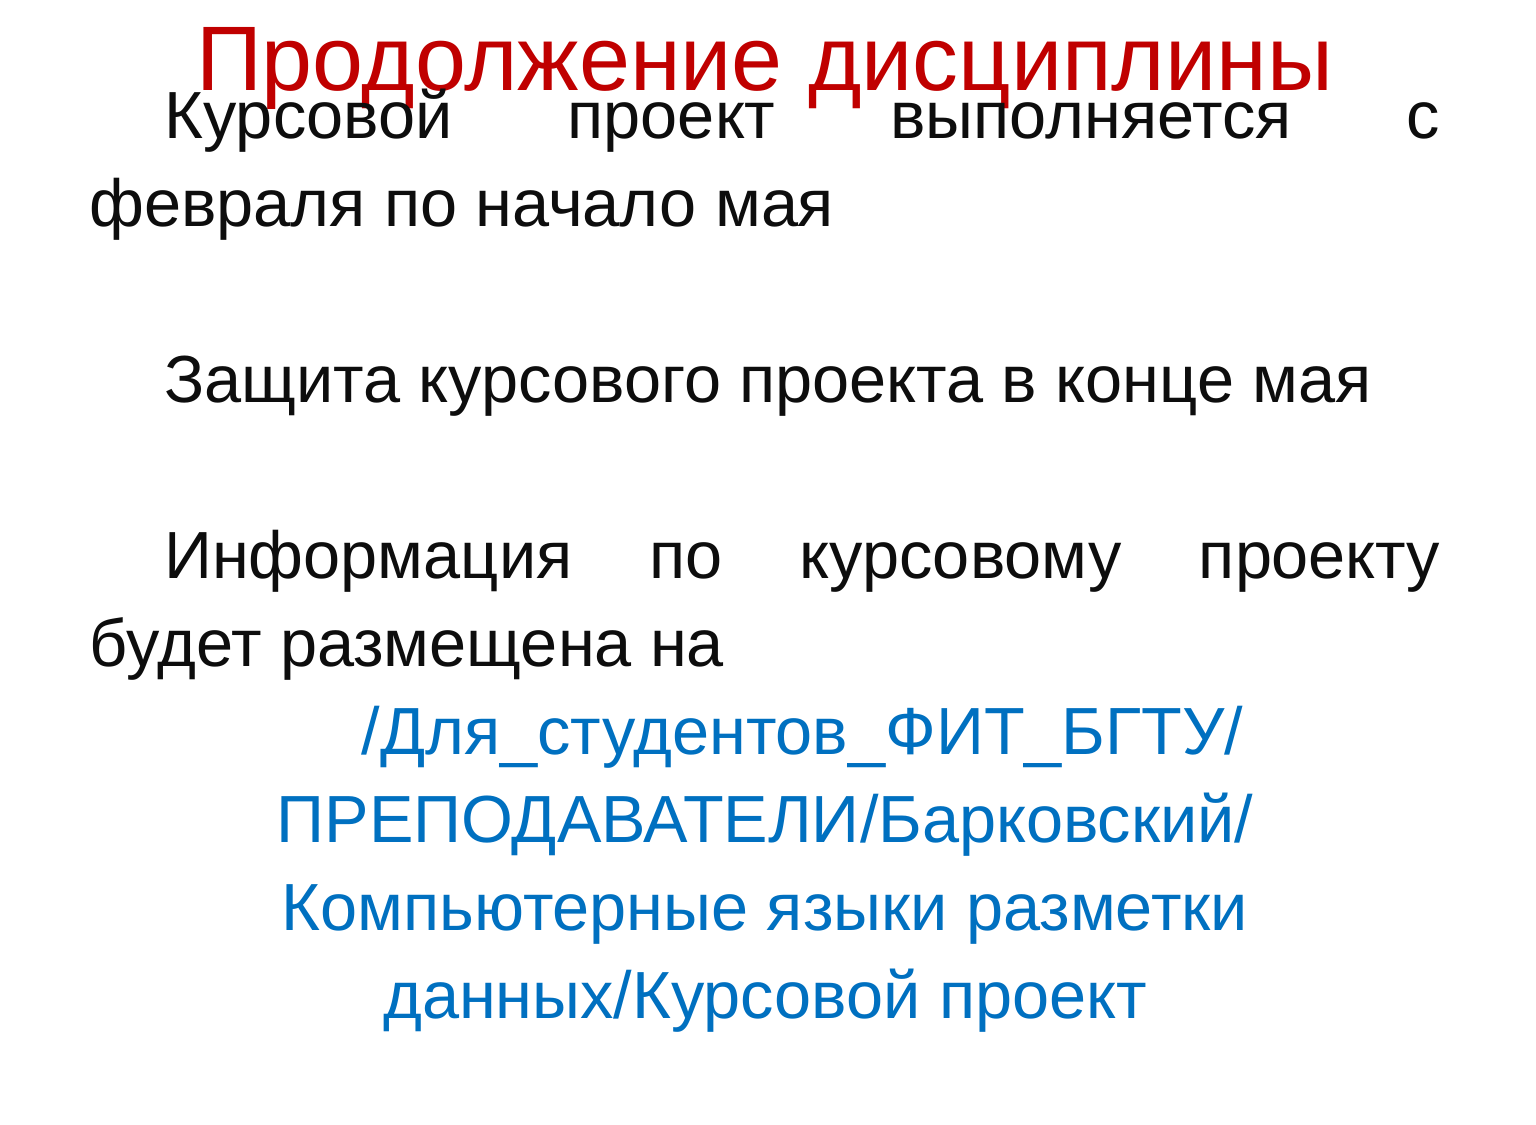

# Продолжение дисциплины
Курсовой проект выполняется с февраля по начало мая

Защита курсового проекта в конце мая

Информация по курсовому проекту будет размещена на
/Для_студентов_ФИТ_БГТУ/ПРЕПОДАВАТЕЛИ/Барковский/Компьютерные языки разметки данных/Курсовой проект